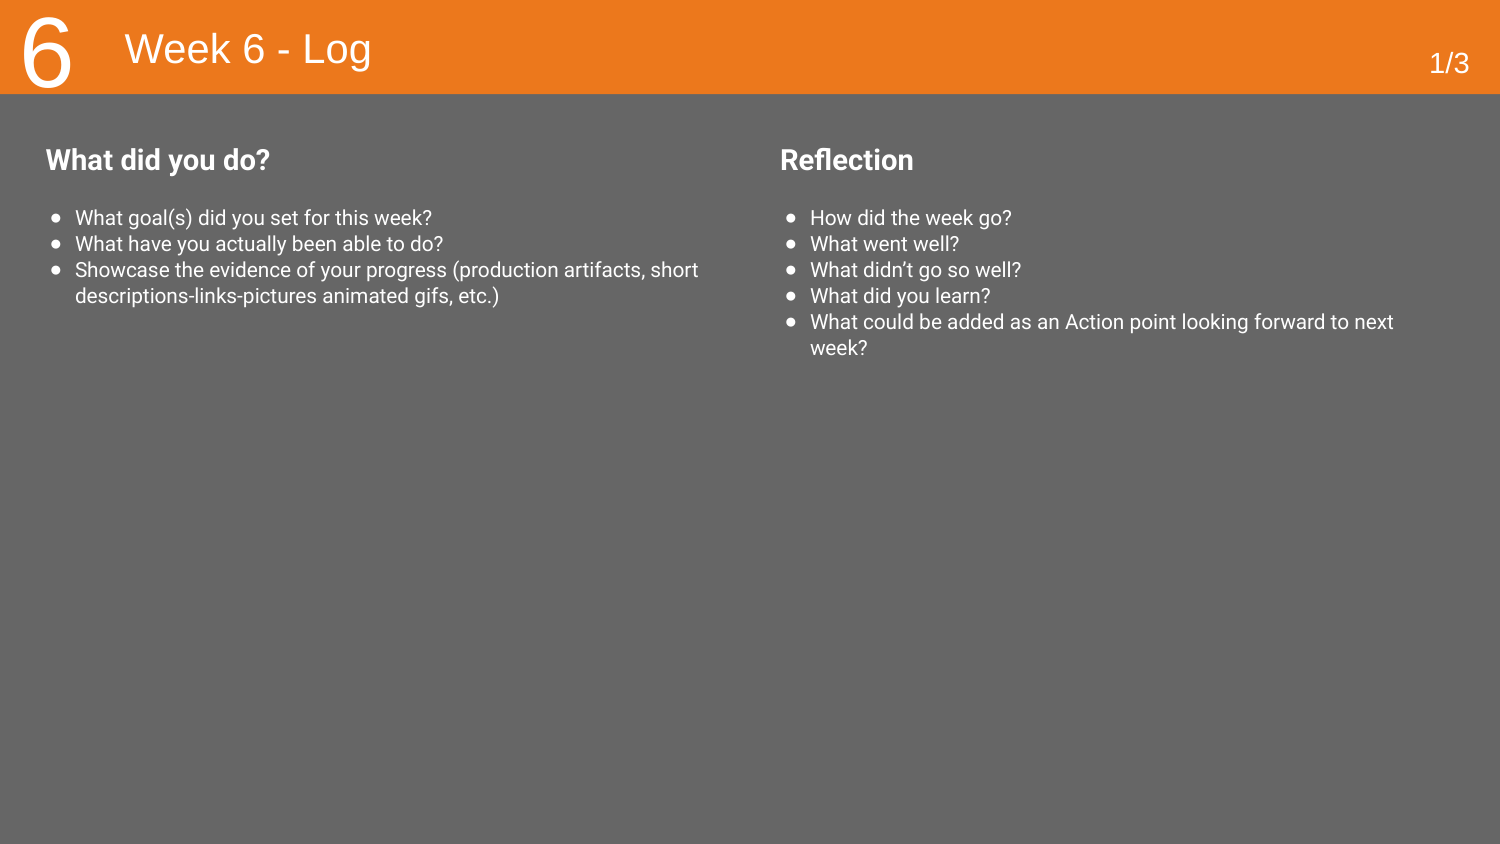

6
# Week 6 - Log
1/3

What did you do?
Reflection
What goal(s) did you set for this week?
What have you actually been able to do?
Showcase the evidence of your progress (production artifacts, short descriptions-links-pictures animated gifs, etc.)
How did the week go?
What went well?
What didn’t go so well?
What did you learn?
What could be added as an Action point looking forward to next week?